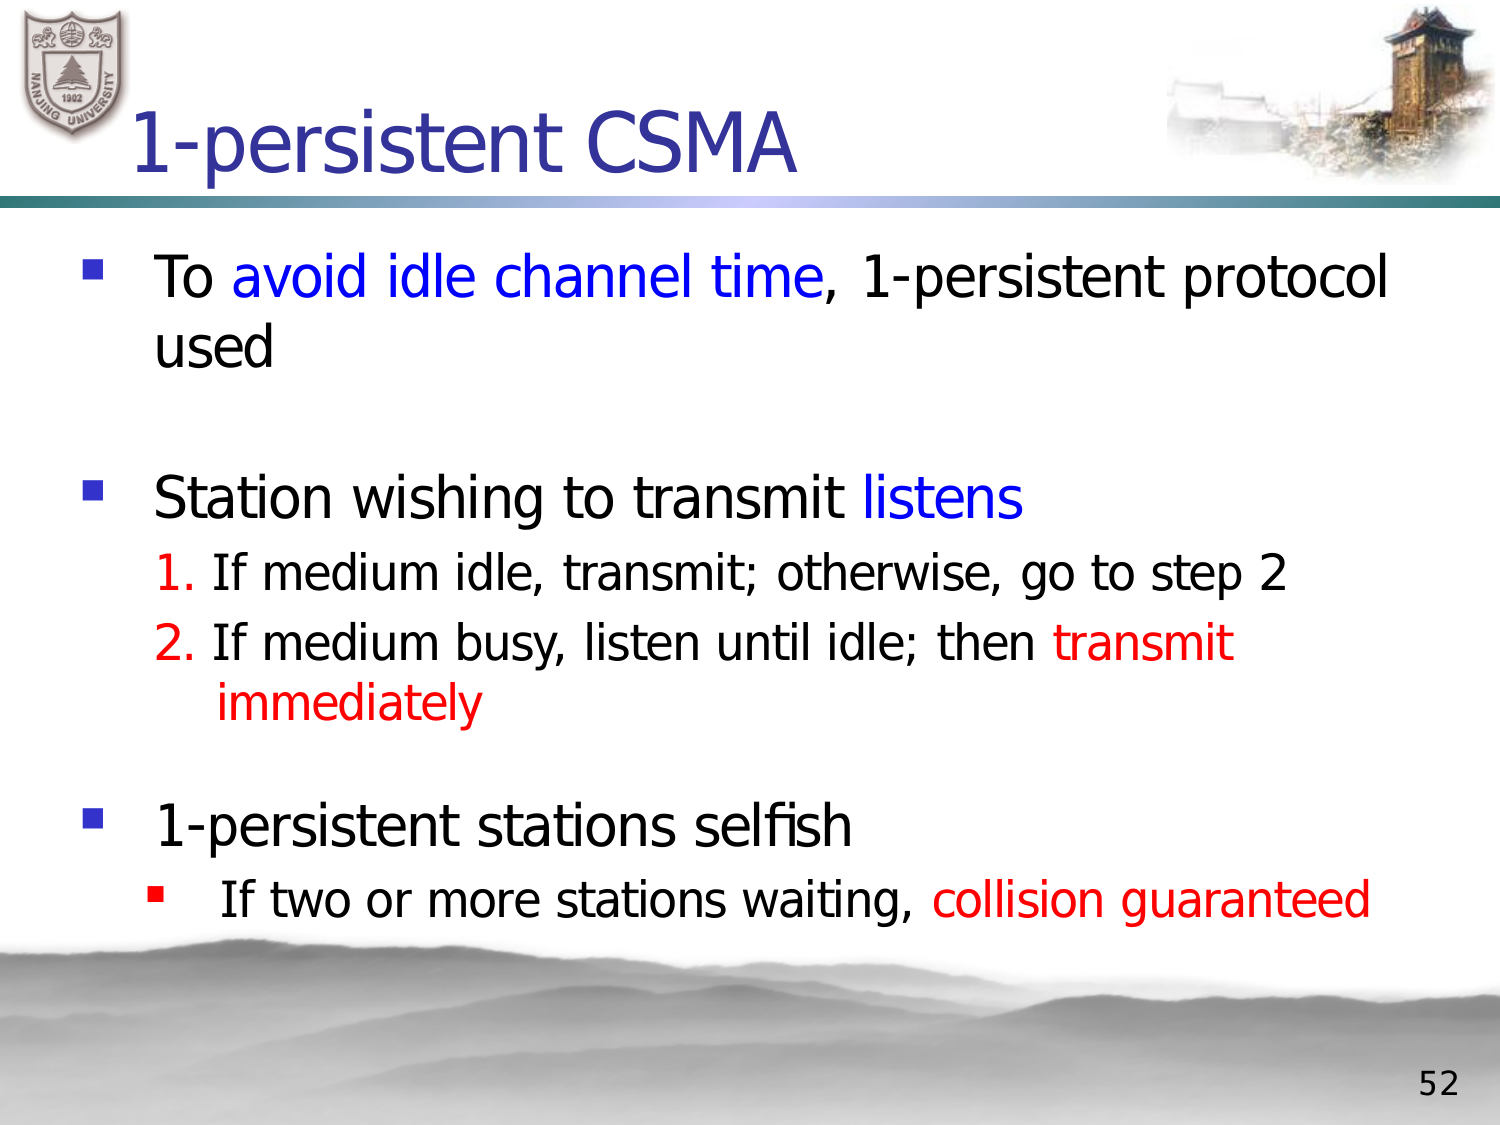

# 1-persistent CSMA
To avoid idle channel time, 1-persistent protocol used

Station wishing to transmit listens
1. If medium idle, transmit; otherwise, go to step 2
2. If medium busy, listen until idle; then transmit immediately

1-persistent stations selfish
If two or more stations waiting, collision guaranteed
52